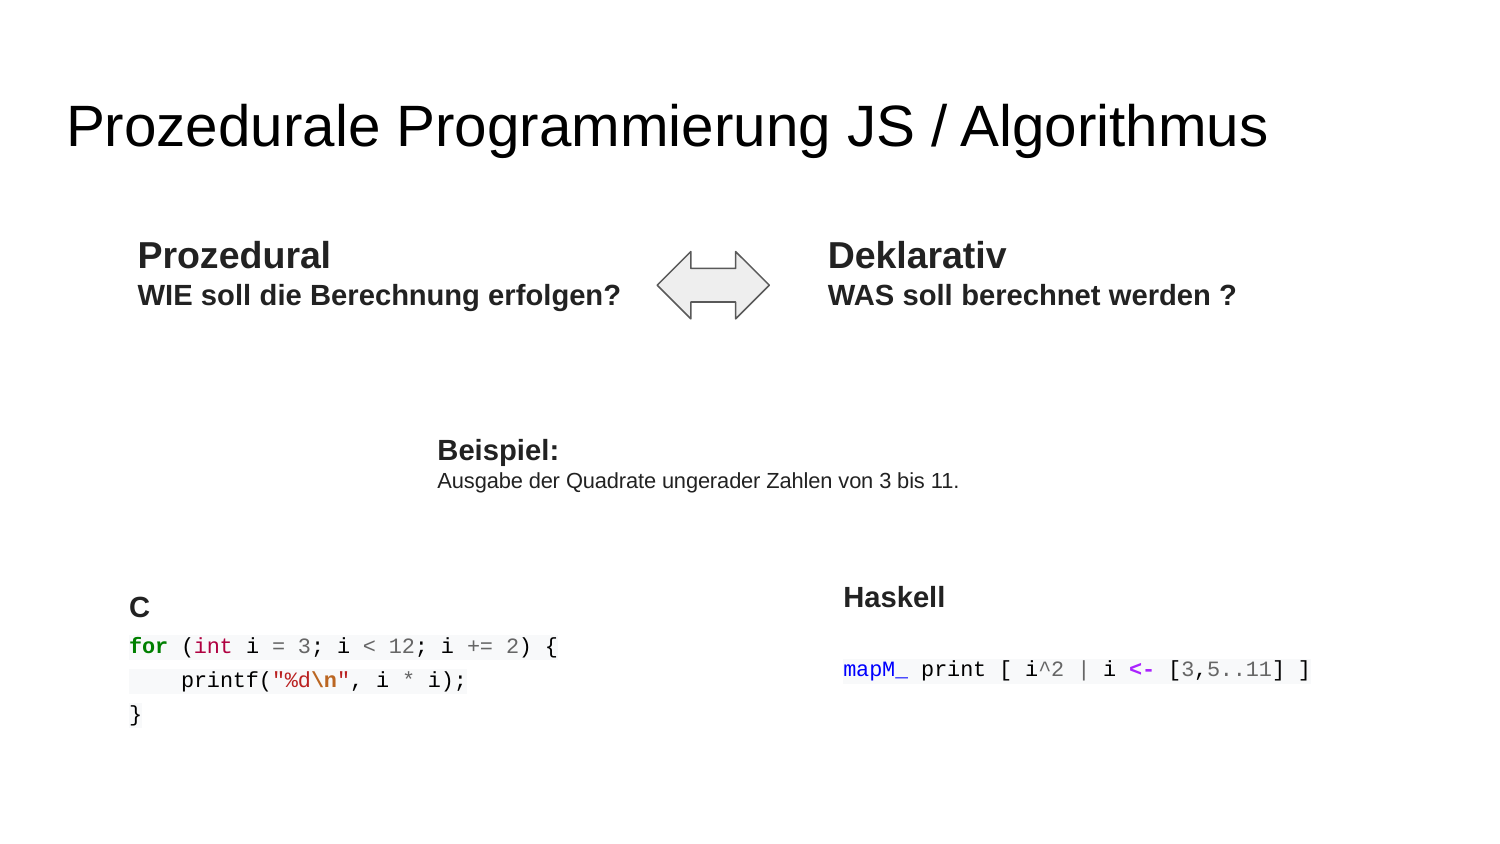

# Prozedurale Programmierung JS / Algorithmus
Prozedural
WIE soll die Berechnung erfolgen?

Deklarativ
WAS soll berechnet werden ?

Beispiel:
Ausgabe der Quadrate ungerader Zahlen von 3 bis 11.

C
for (int i = 3; i < 12; i += 2) {
    printf("%d\n", i * i);
}

Haskell

mapM_ print [ i^2 | i <- [3,5..11] ]